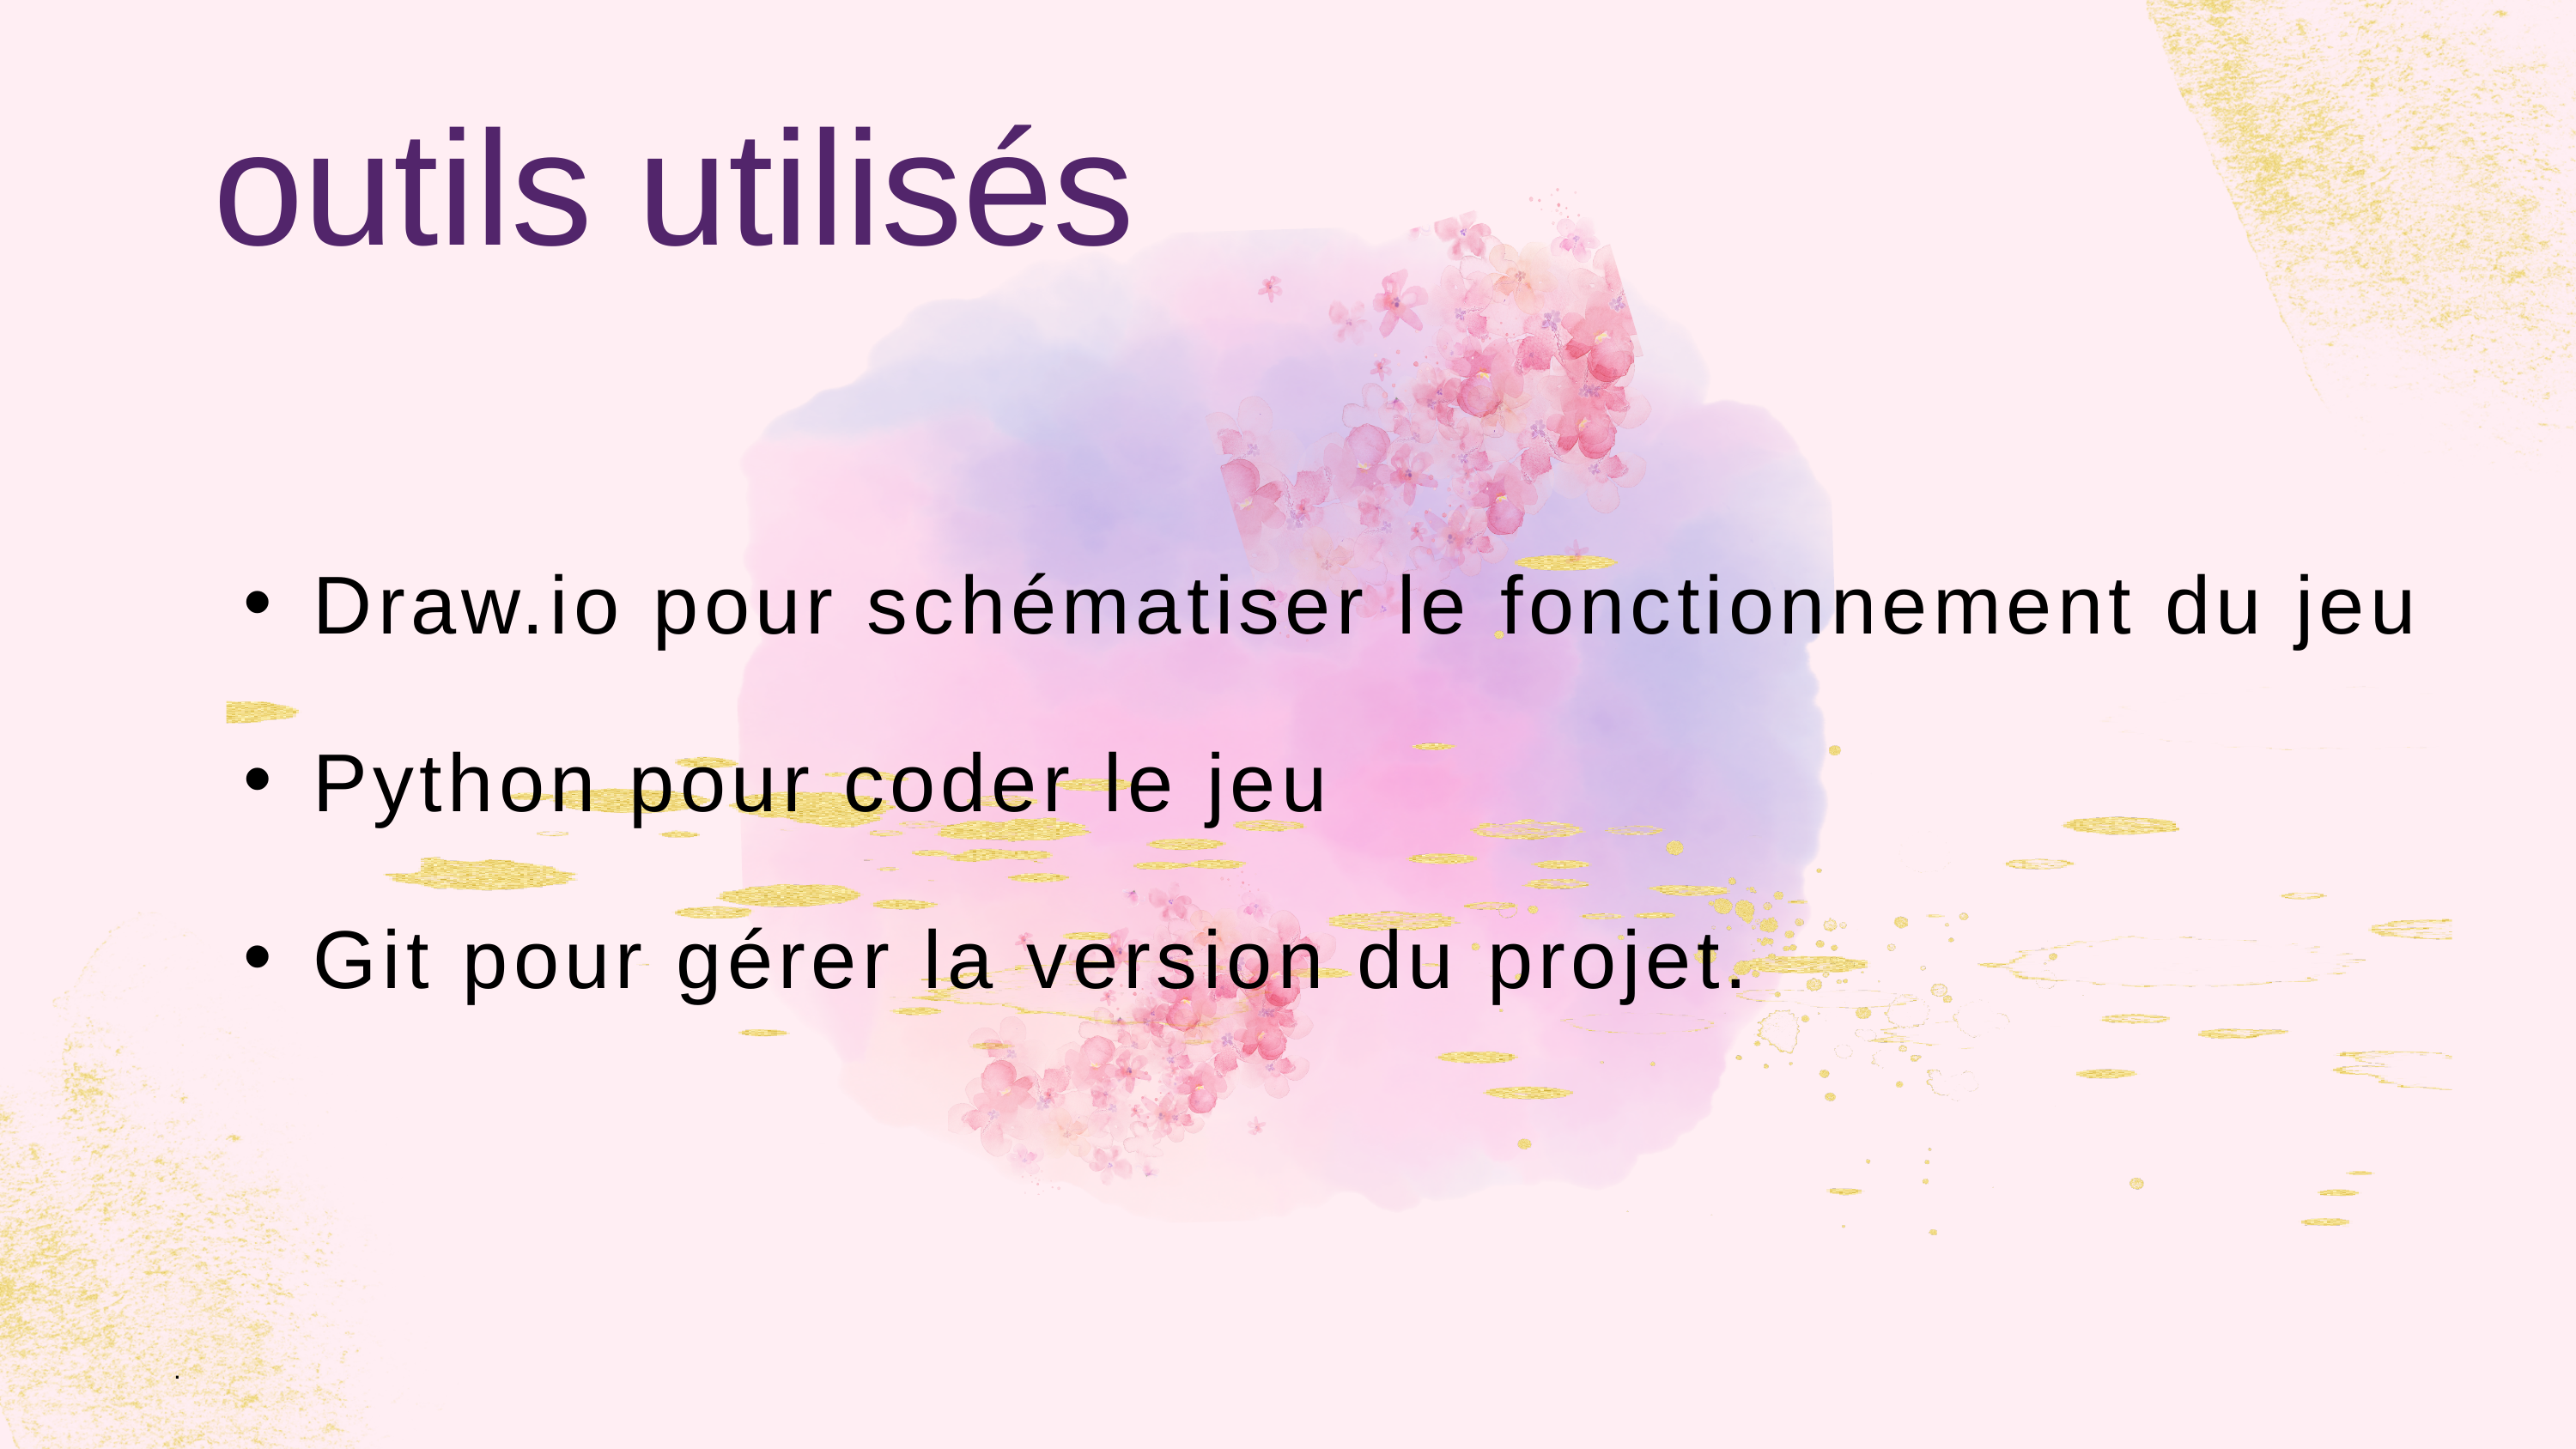

outils utilisés

Draw.io pour schématiser le fonctionnement du jeu
Python pour coder le jeu
Git pour gérer la version du projet.

.